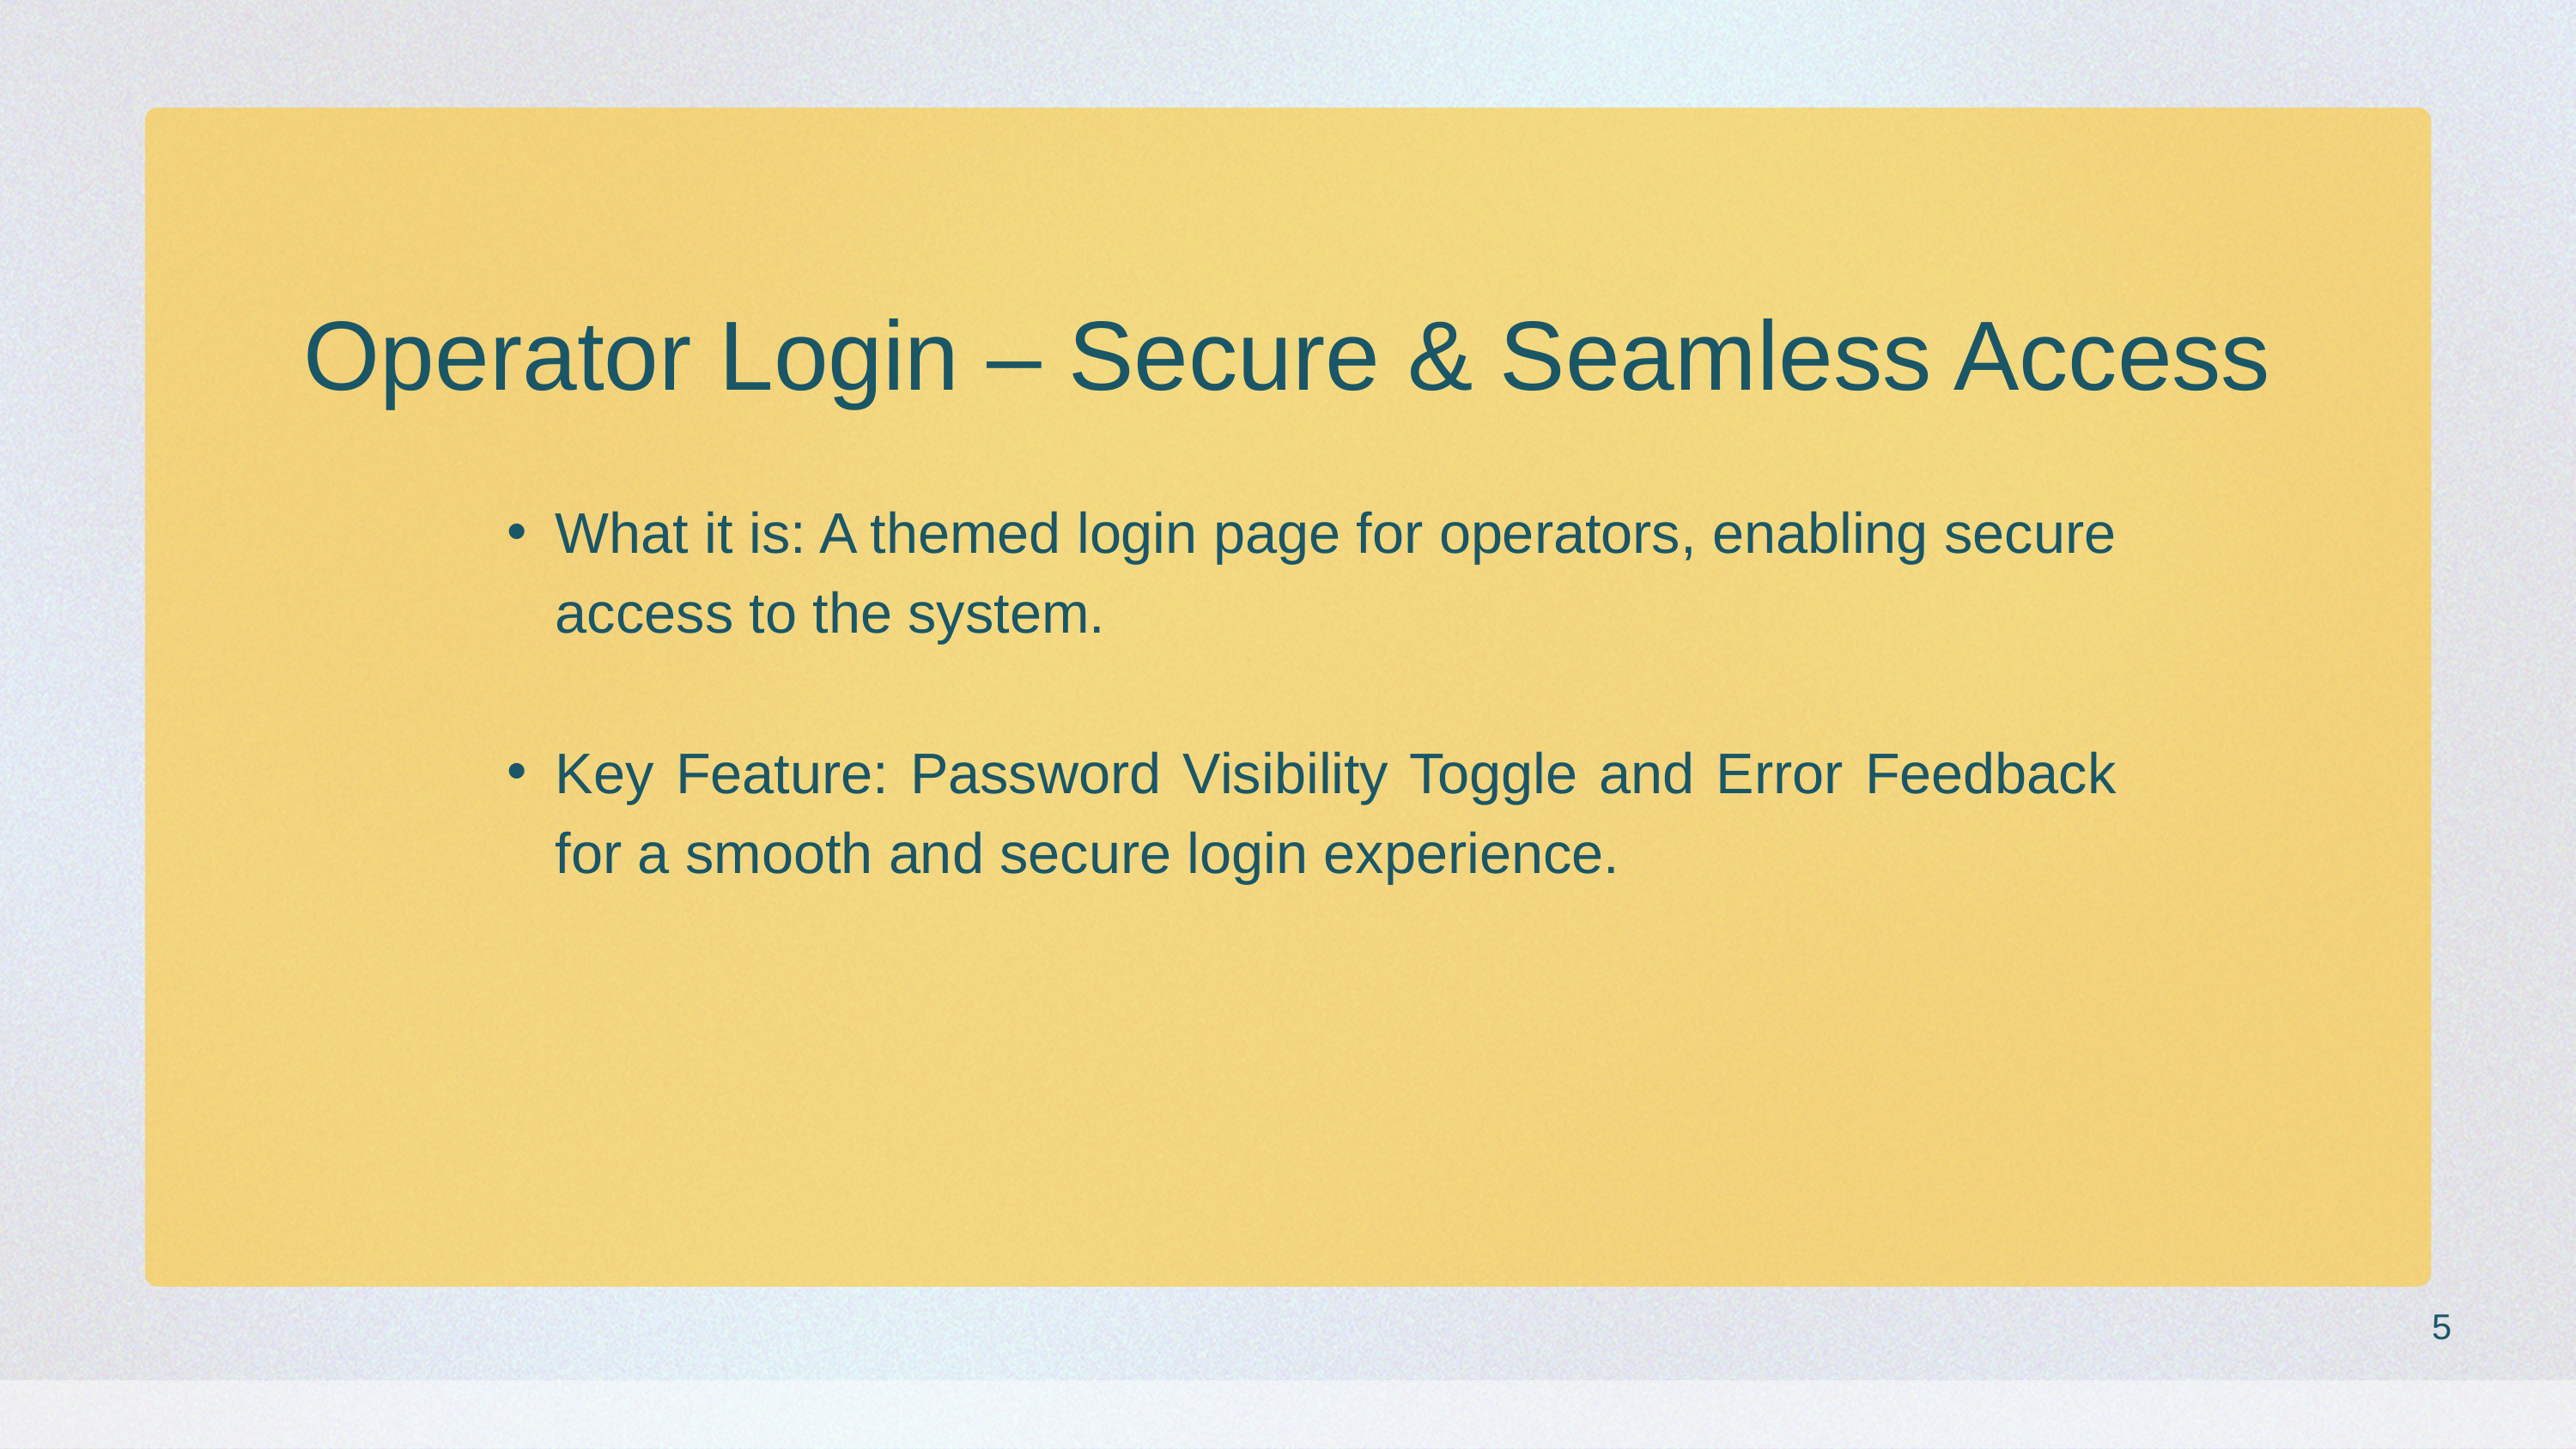

Operator Login – Secure & Seamless Access
What it is: A themed login page for operators, enabling secure access to the system.

Key Feature: Password Visibility Toggle and Error Feedback for a smooth and secure login experience.

5